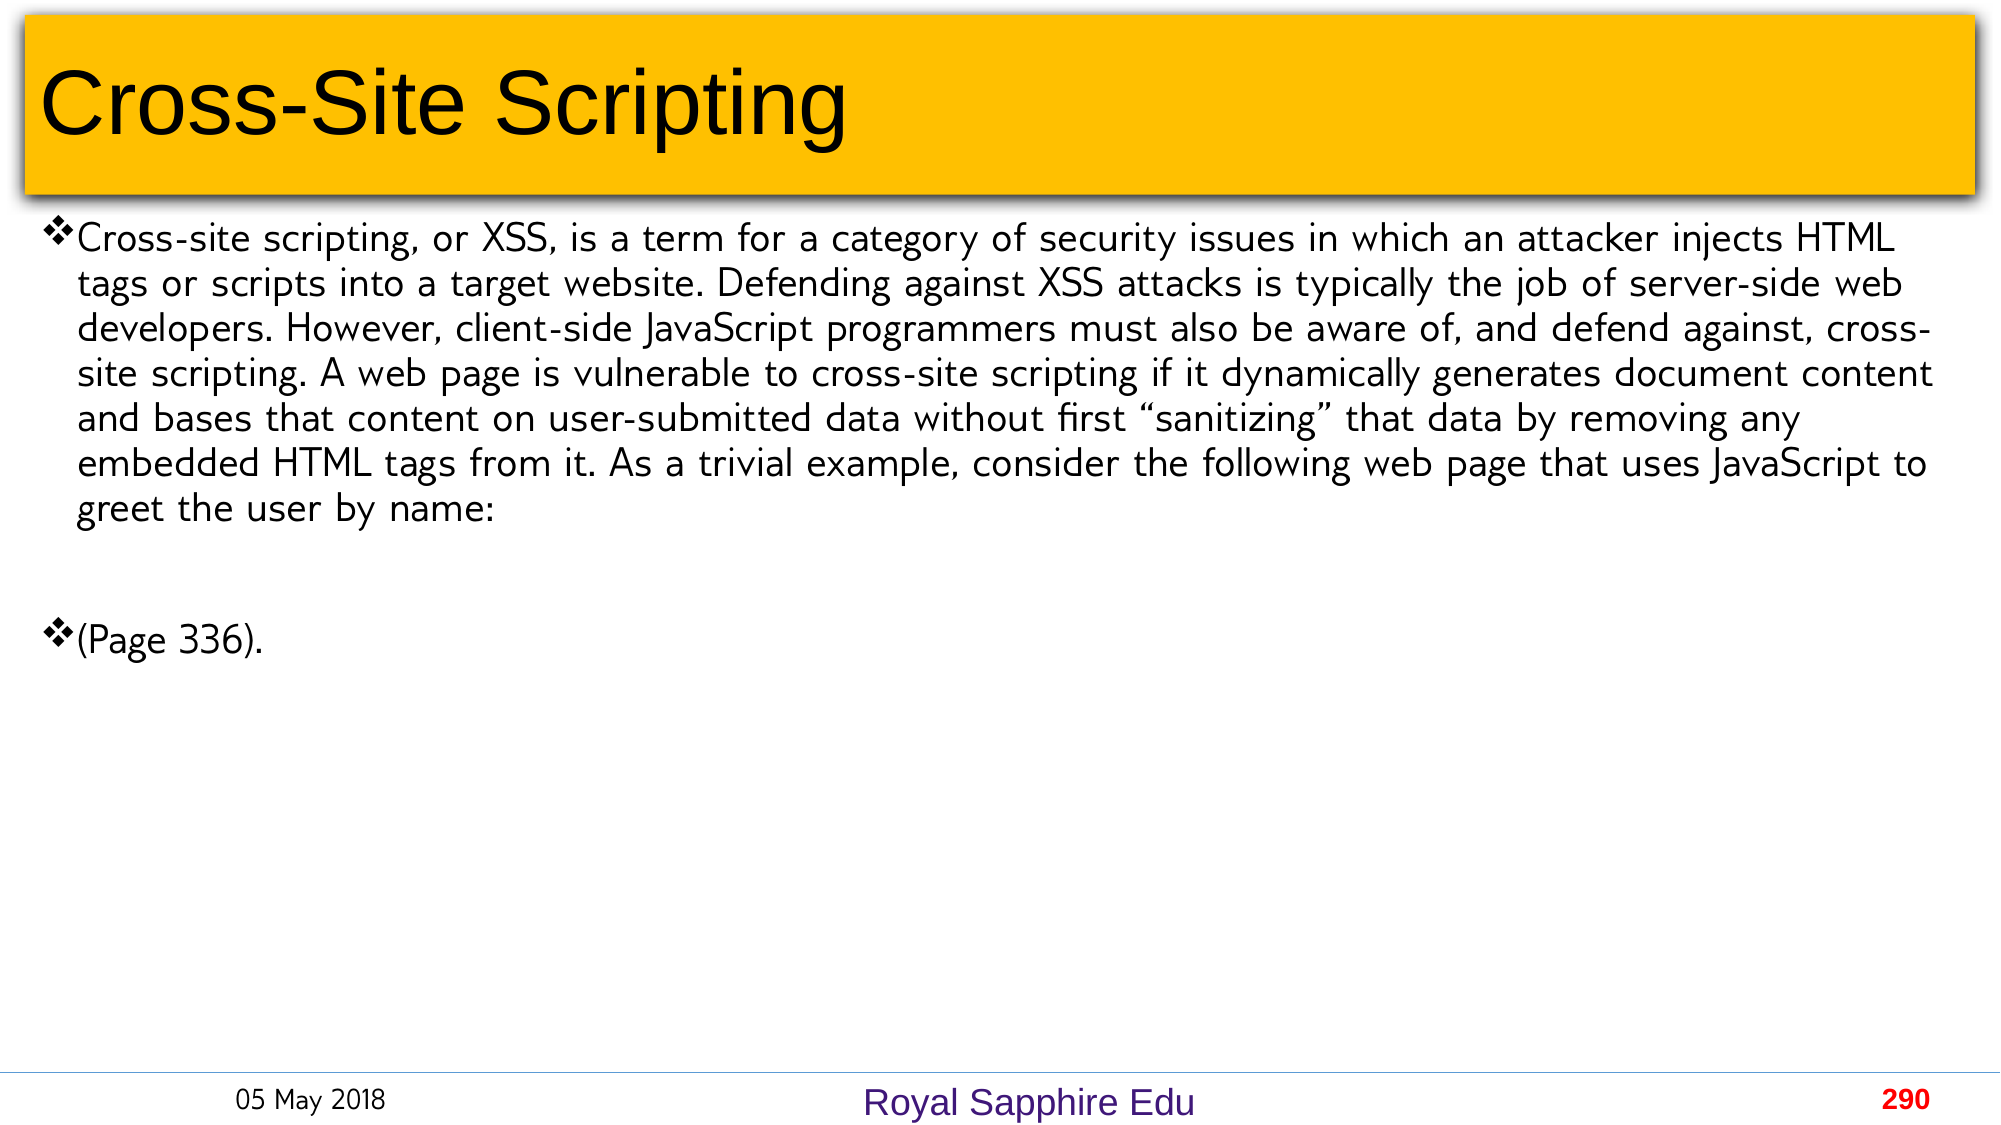

# Cross-Site Scripting
Cross-site scripting, or XSS, is a term for a category of security issues in which an attacker injects HTML tags or scripts into a target website. Defending against XSS attacks is typically the job of server-side web developers. However, client-side JavaScript programmers must also be aware of, and defend against, cross-site scripting. A web page is vulnerable to cross-site scripting if it dynamically generates document content and bases that content on user-submitted data without first “sanitizing” that data by removing any embedded HTML tags from it. As a trivial example, consider the following web page that uses JavaScript to greet the user by name:

(Page 336).
05 May 2018
290